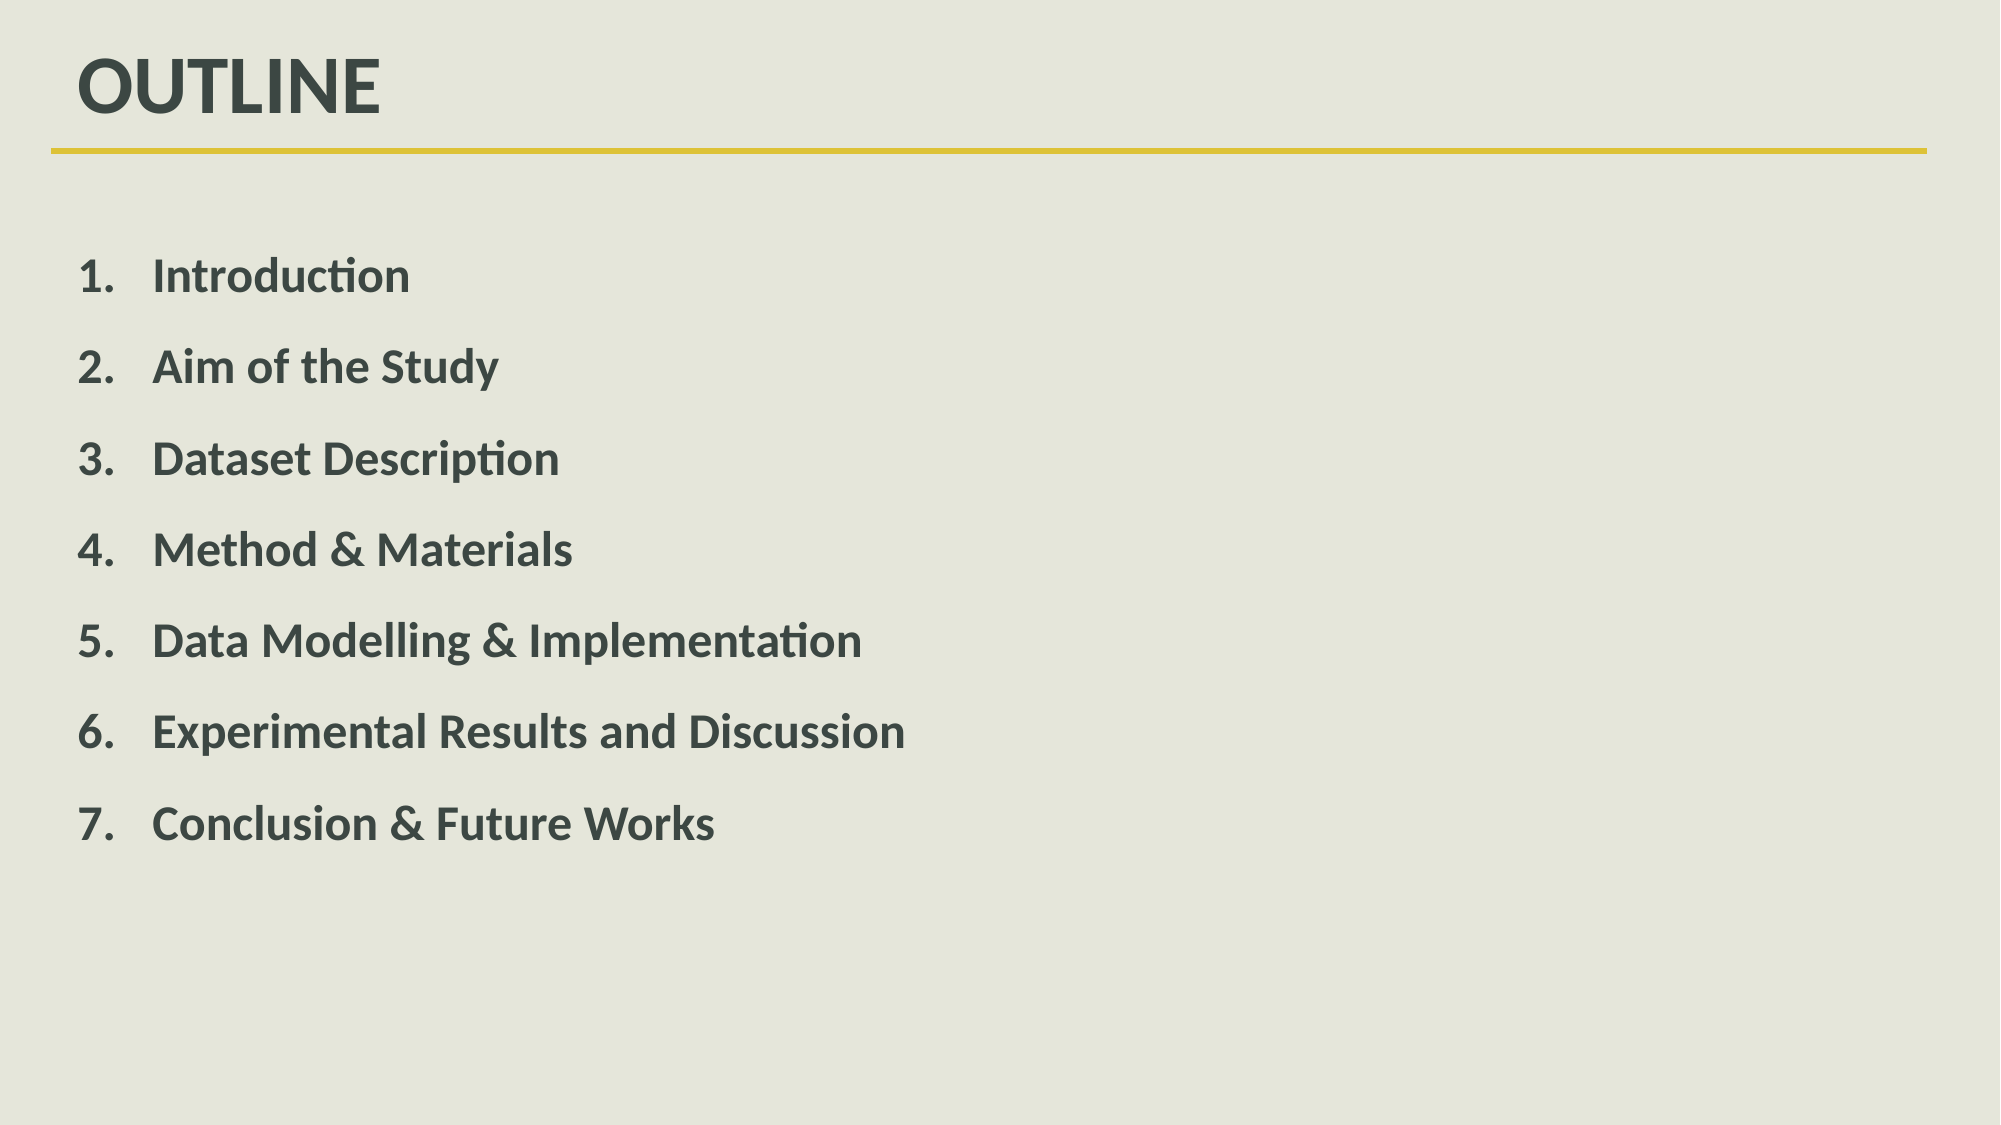

OUTLINE
Introduction
Aim of the Study
Dataset Description
Method & Materials
Data Modelling & Implementation
Experimental ​Results and Discussion
Conclusion & Future Works